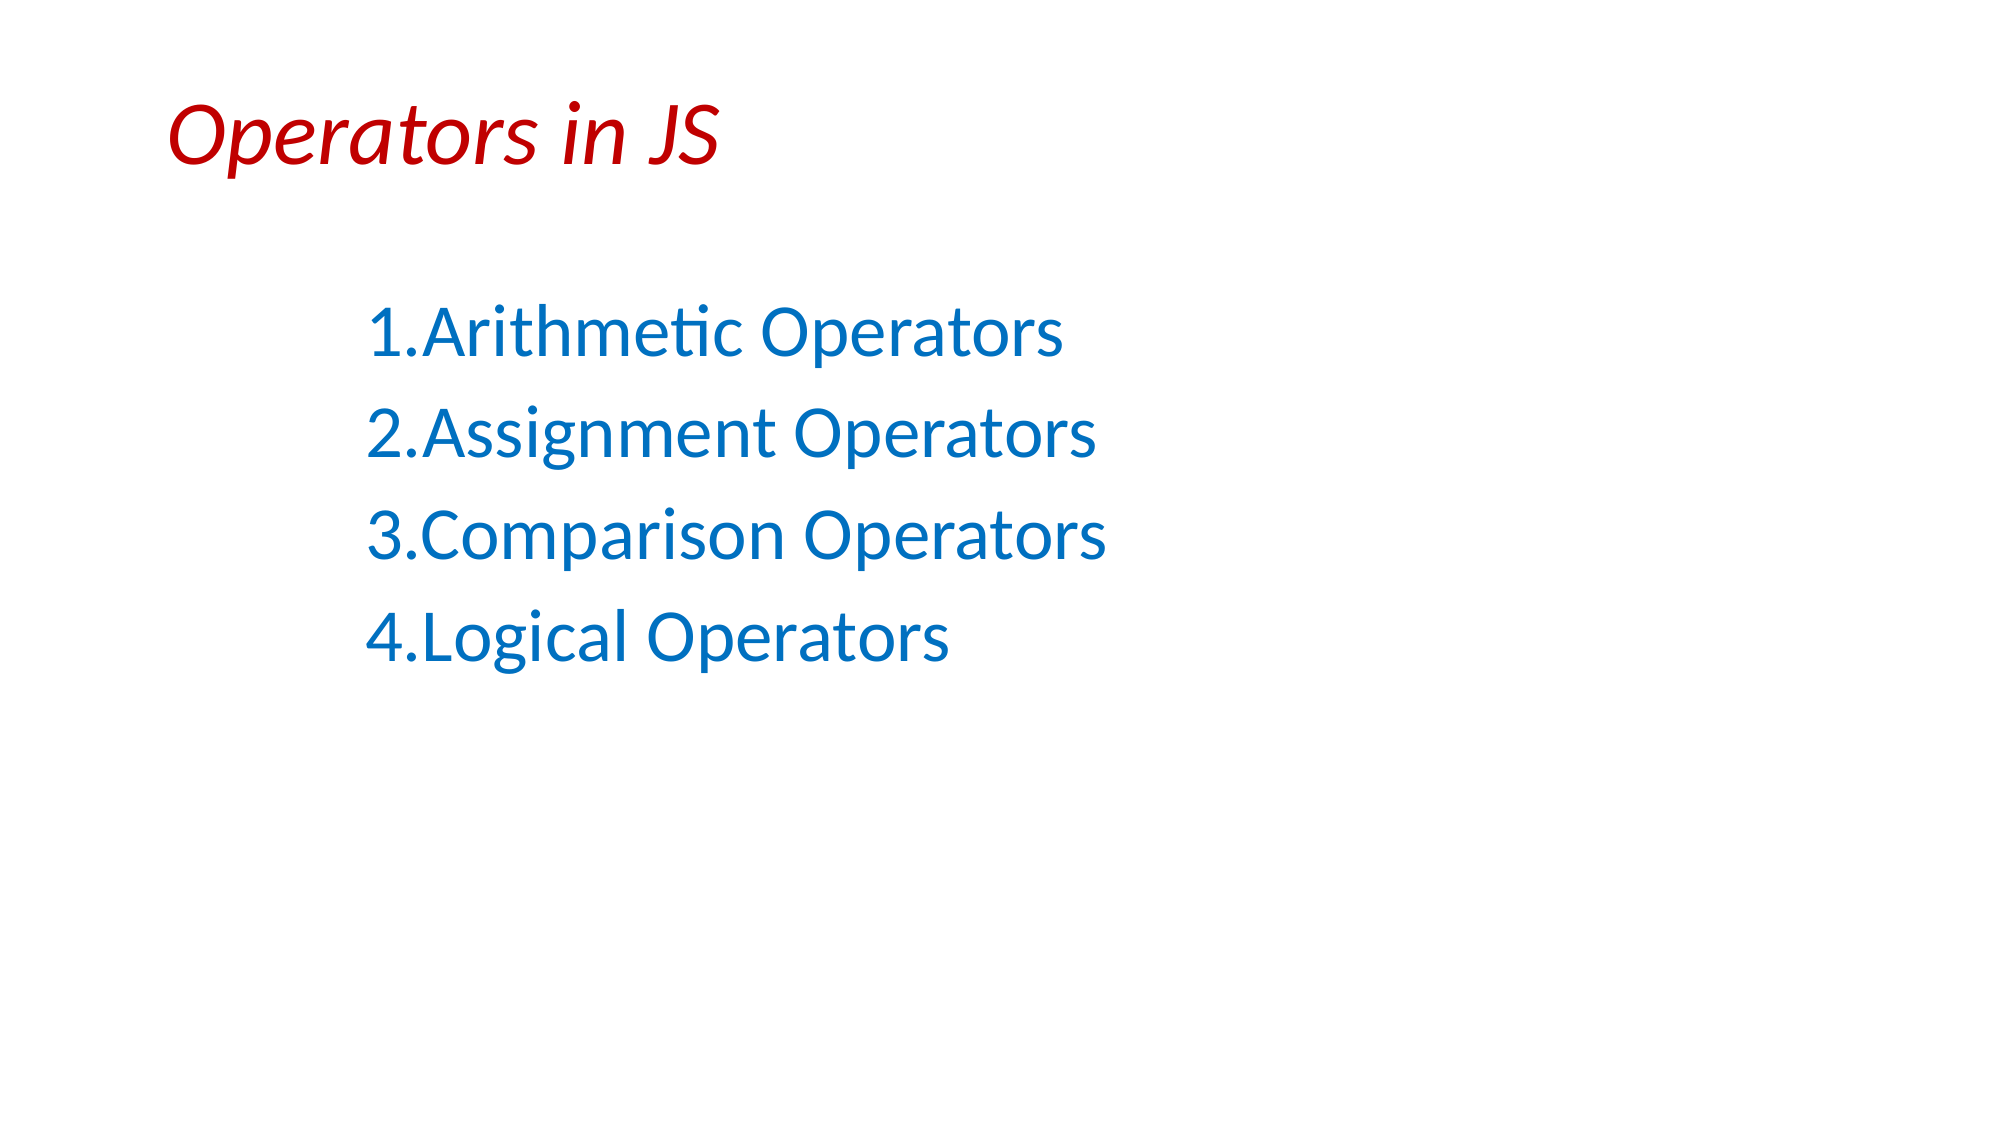

# Operators in JS
1.Arithmetic Operators
2.Assignment Operators
3.Comparison Operators
4.Logical Operators